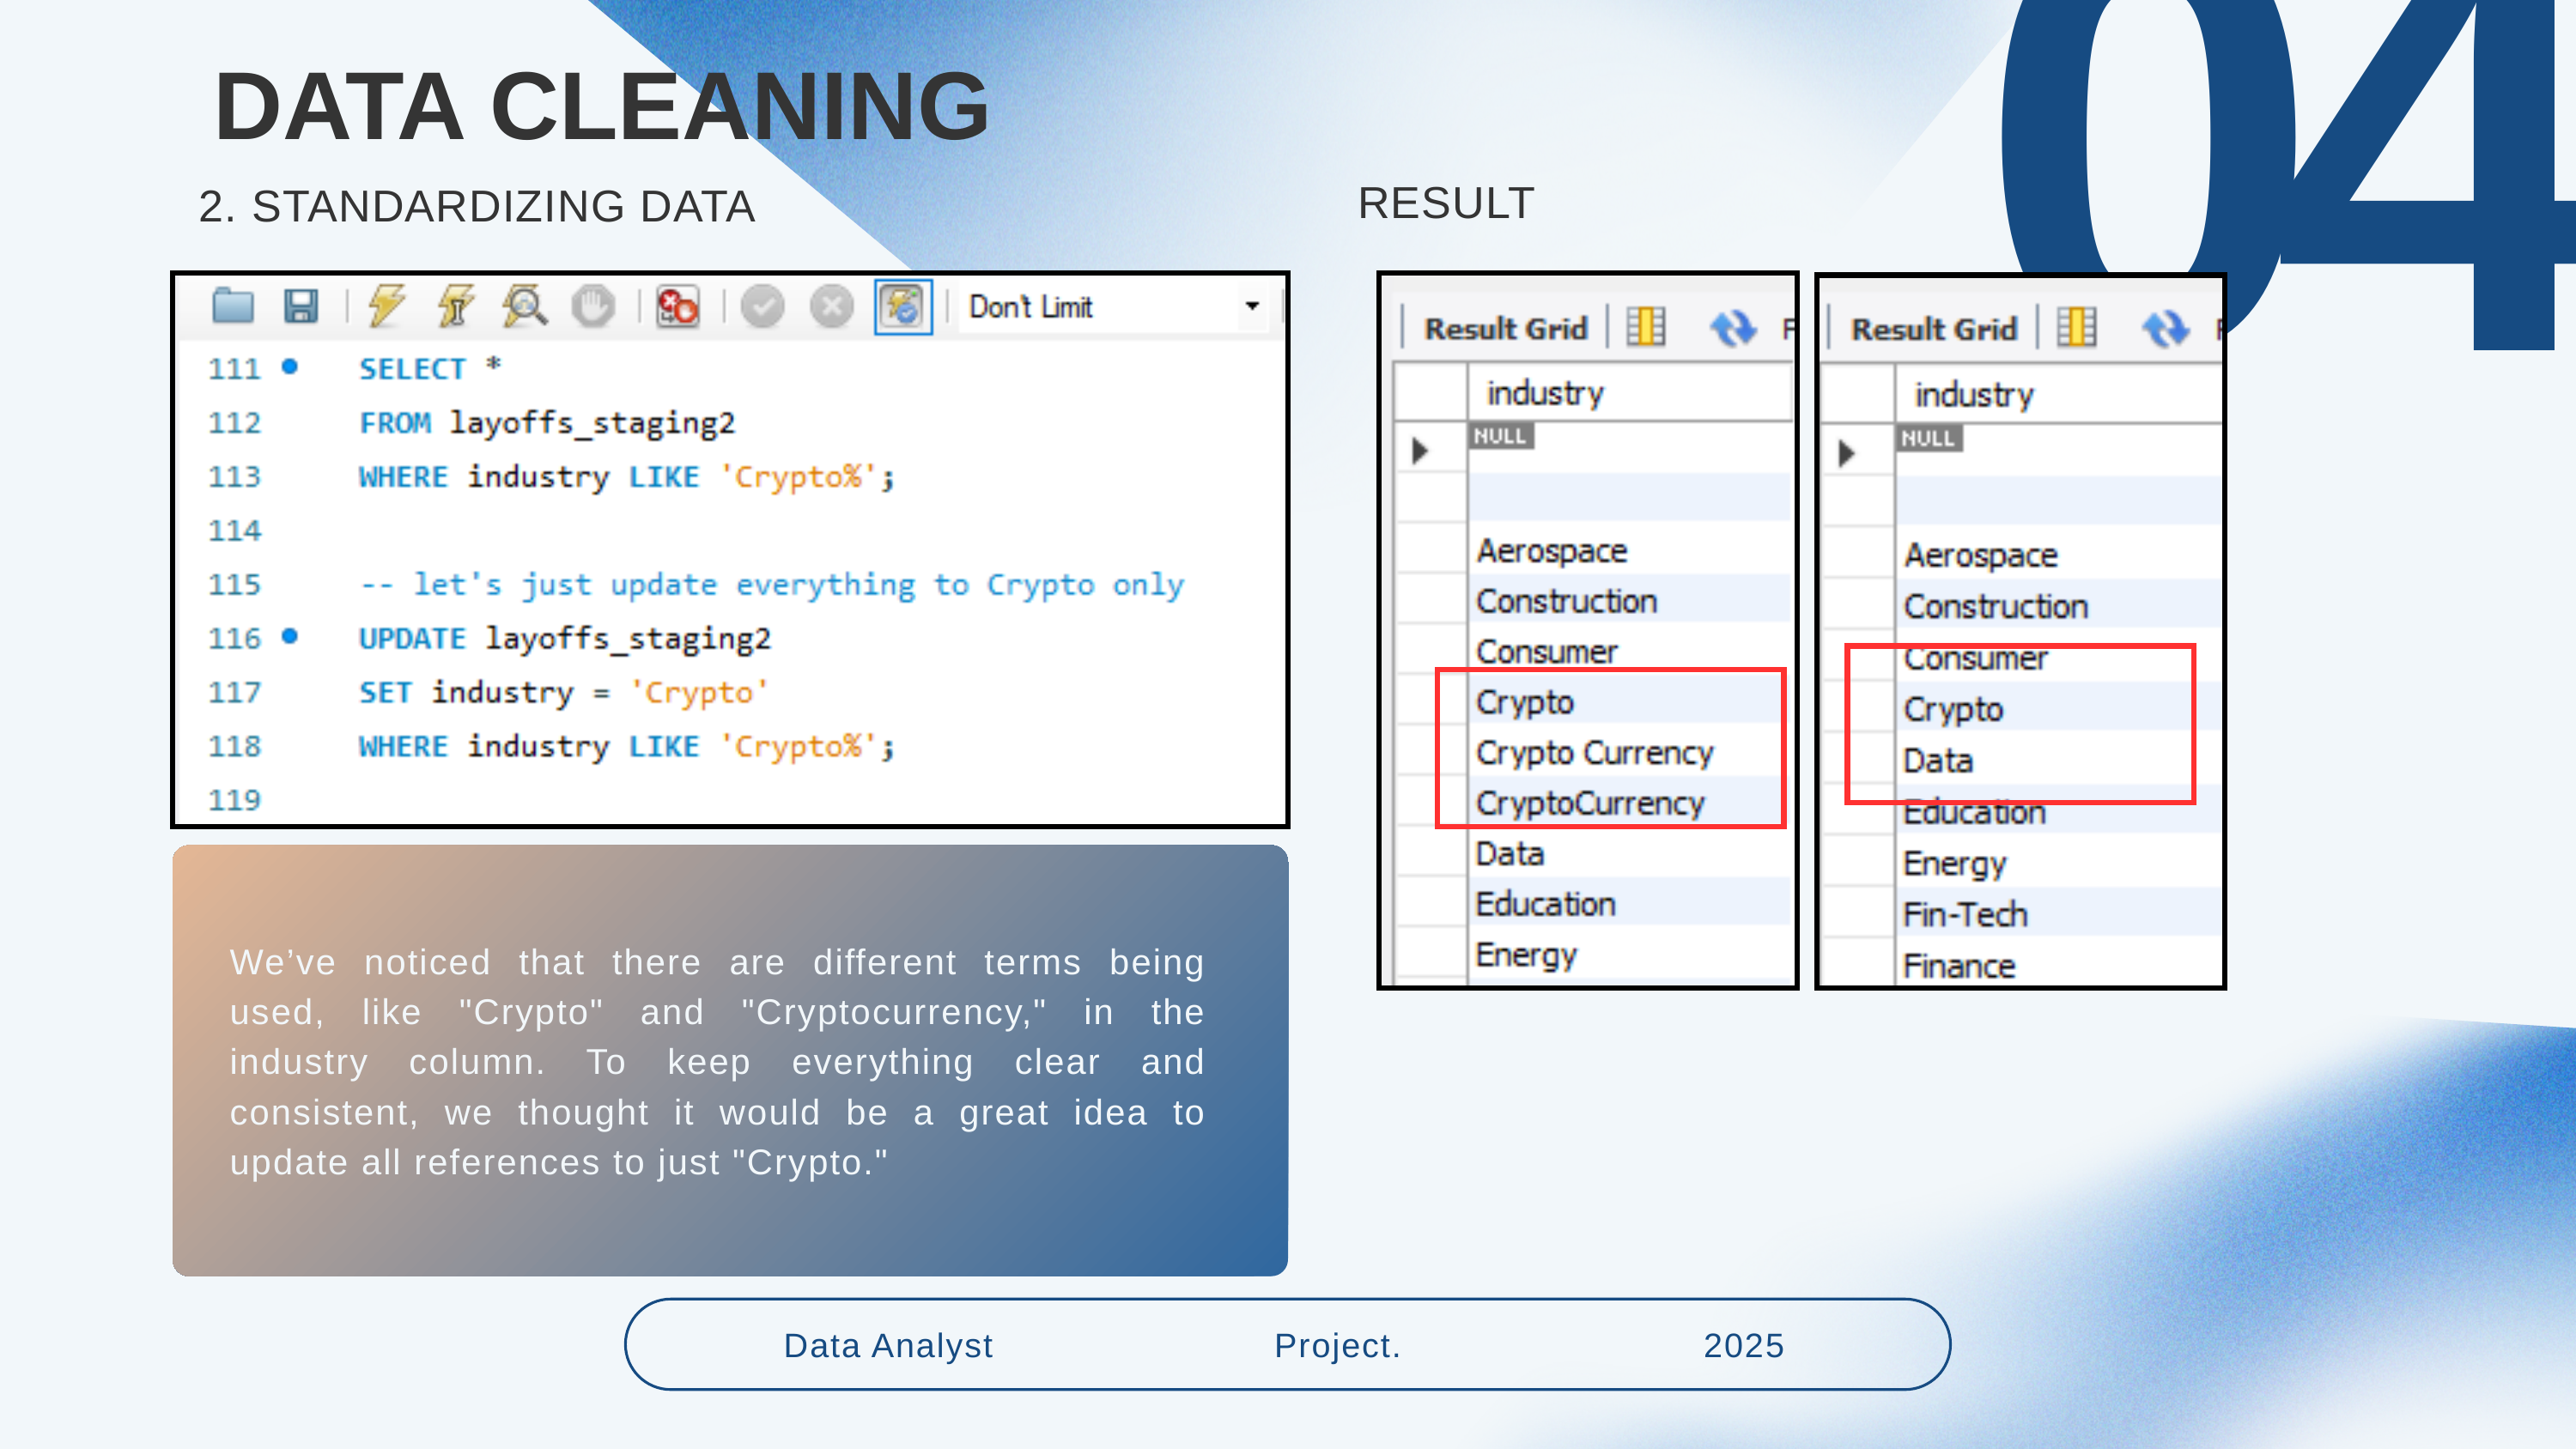

04
DATA CLEANING
    2. STANDARDIZING DATA
RESULT

We’ve noticed that there are different terms being used, like "Crypto" and "Cryptocurrency," in the industry column. To keep everything clear and consistent, we thought it would be a great idea to update all references to just "Crypto."

Data Analyst
Project.
2025